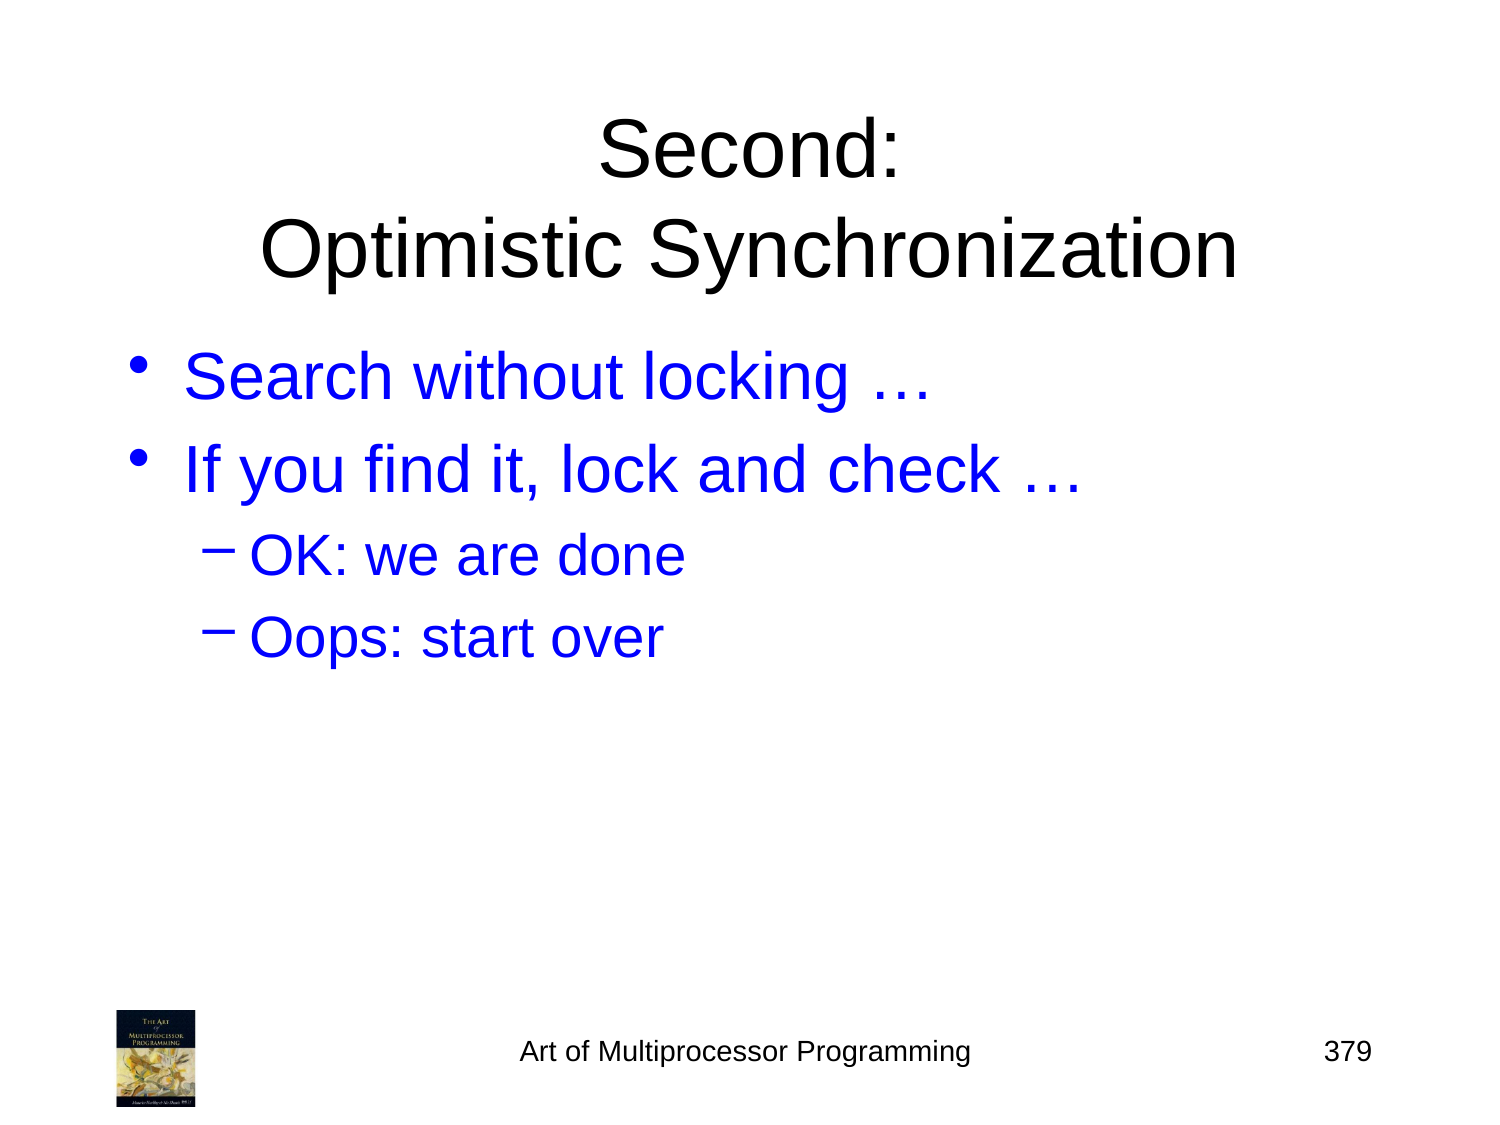

# Second: Optimistic Synchronization
Search without locking …
If you find it, lock and check …
OK: we are done
Oops: start over
Art of Multiprocessor Programming
379